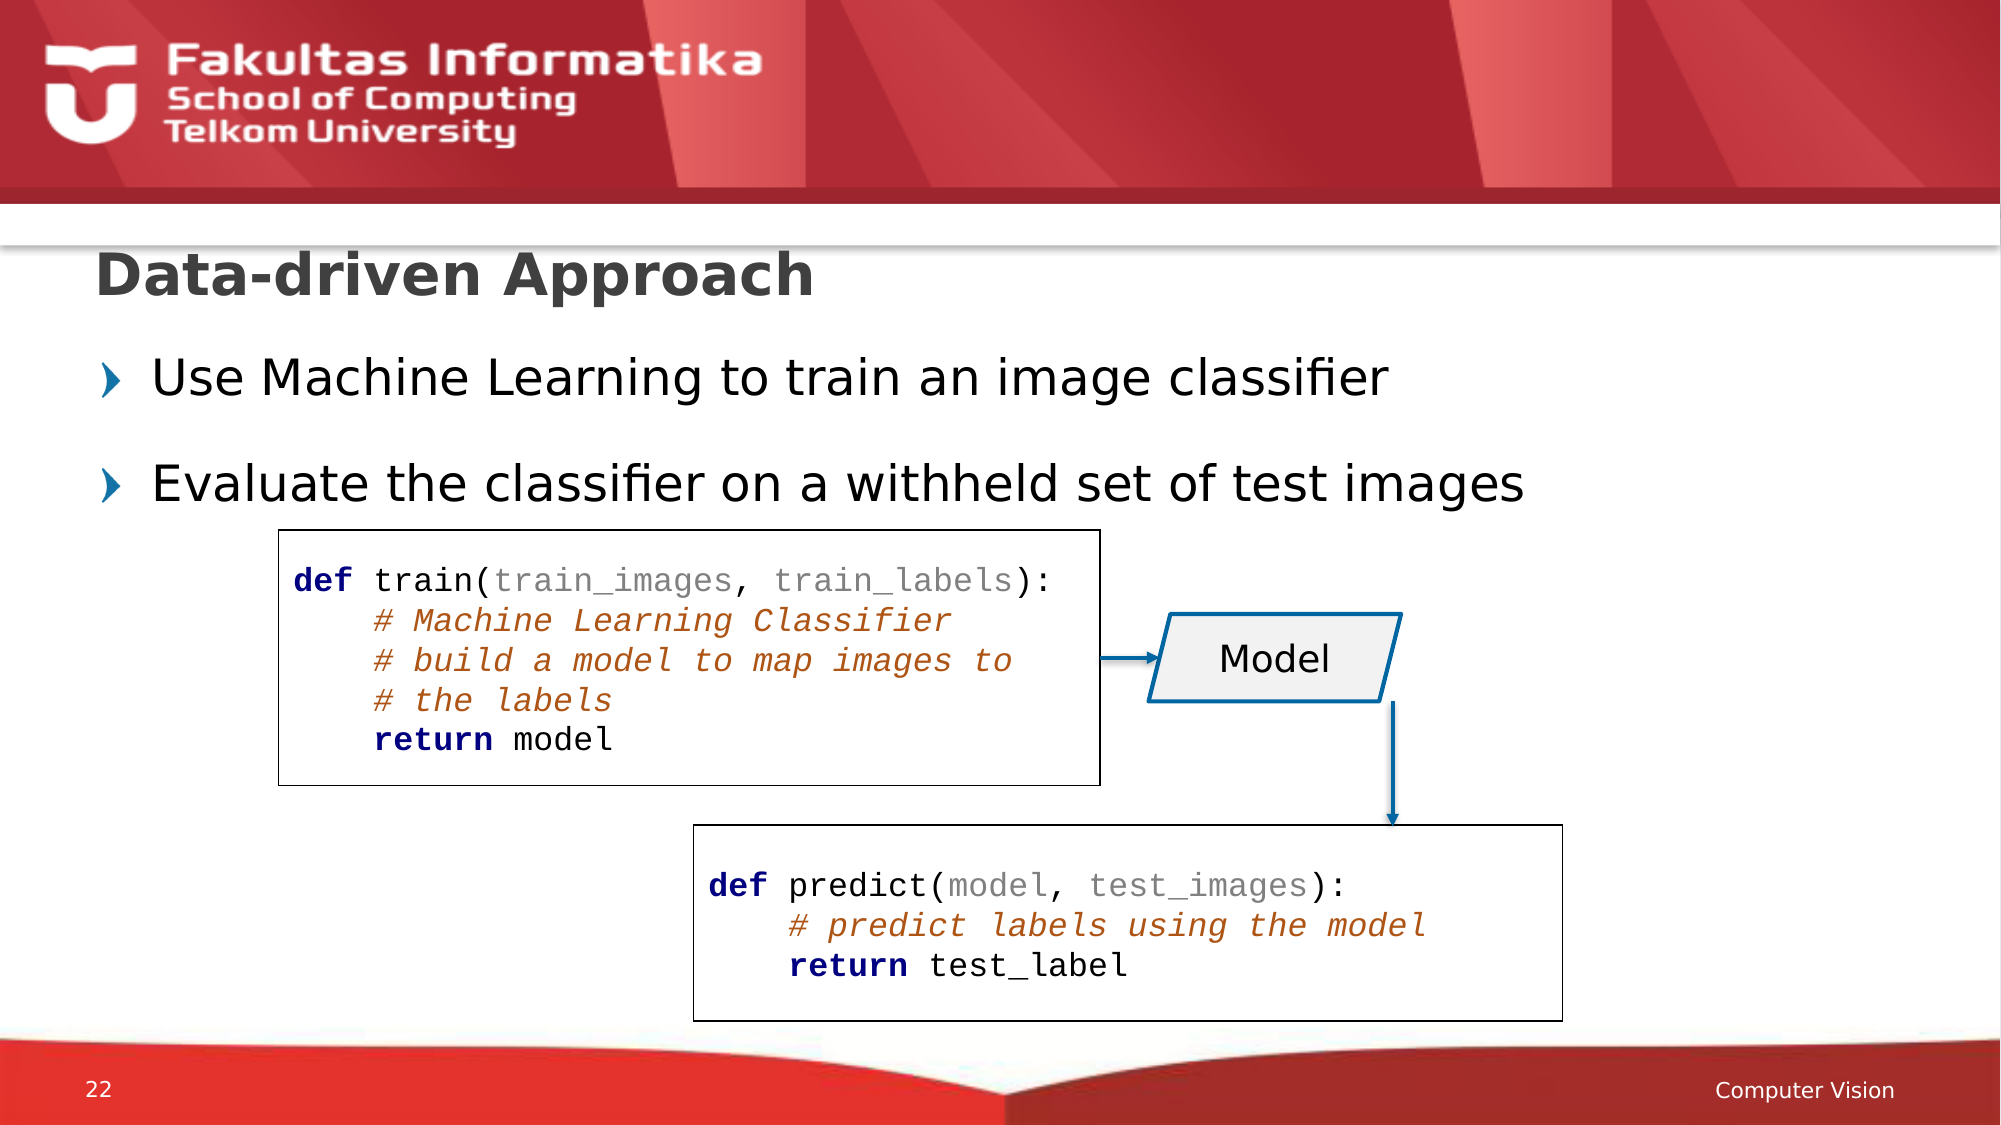

# Data-driven Approach
Use Machine Learning to train an image classifier
Evaluate the classifier on a withheld set of test images
def train(train_images, train_labels):
    # Machine Learning Classifier
    # build a model to map images to
    # the labels
    return model
Model
def predict(model, test_images):
    # predict labels using the model
    return test_label
Computer Vision
22